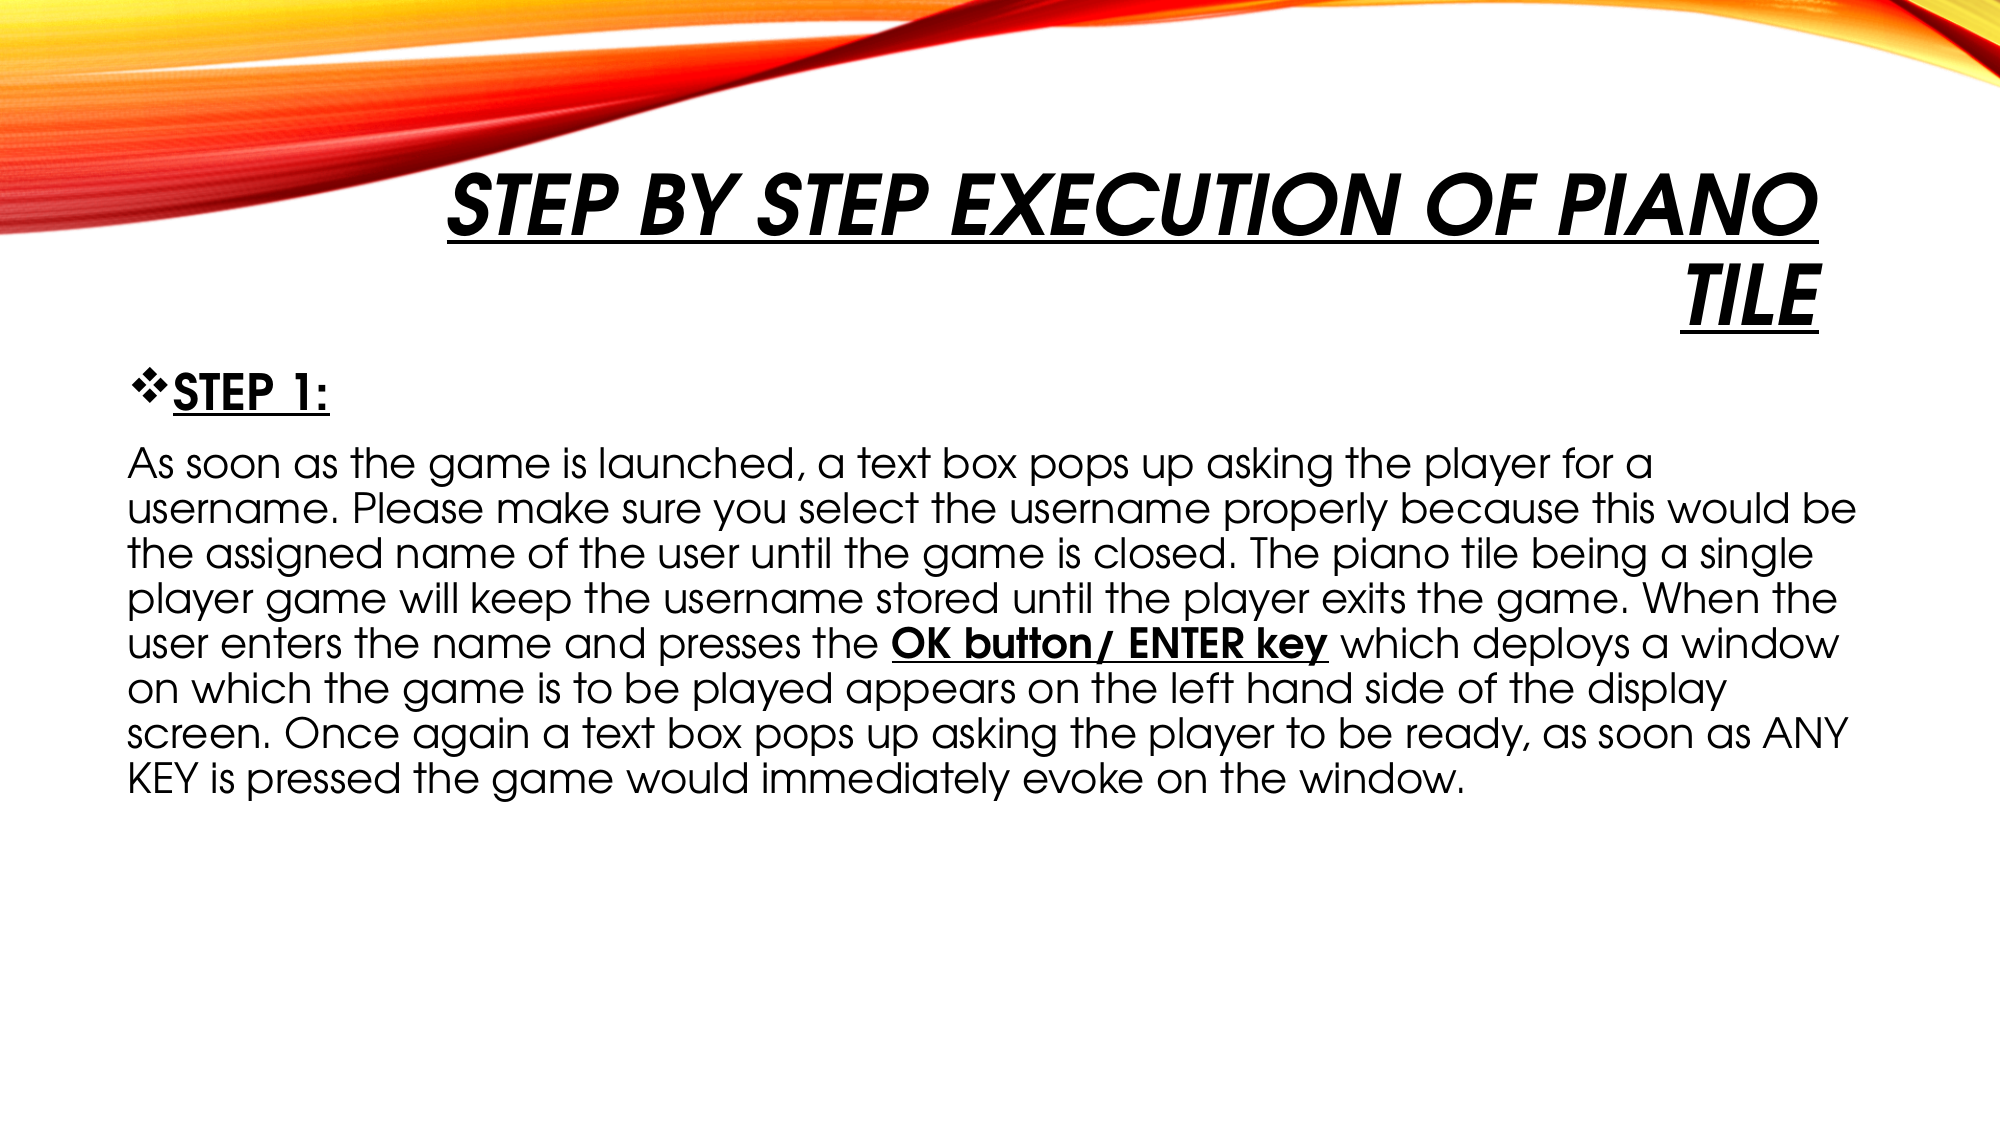

# STEP BY STEP EXECUTION OF PIANO TILE
STEP 1:
As soon as the game is launched, a text box pops up asking the player for a username. Please make sure you select the username properly because this would be the assigned name of the user until the game is closed. The piano tile being a single player game will keep the username stored until the player exits the game. When the user enters the name and presses the OK button/ ENTER key which deploys a window on which the game is to be played appears on the left hand side of the display screen. Once again a text box pops up asking the player to be ready, as soon as ANY KEY is pressed the game would immediately evoke on the window.